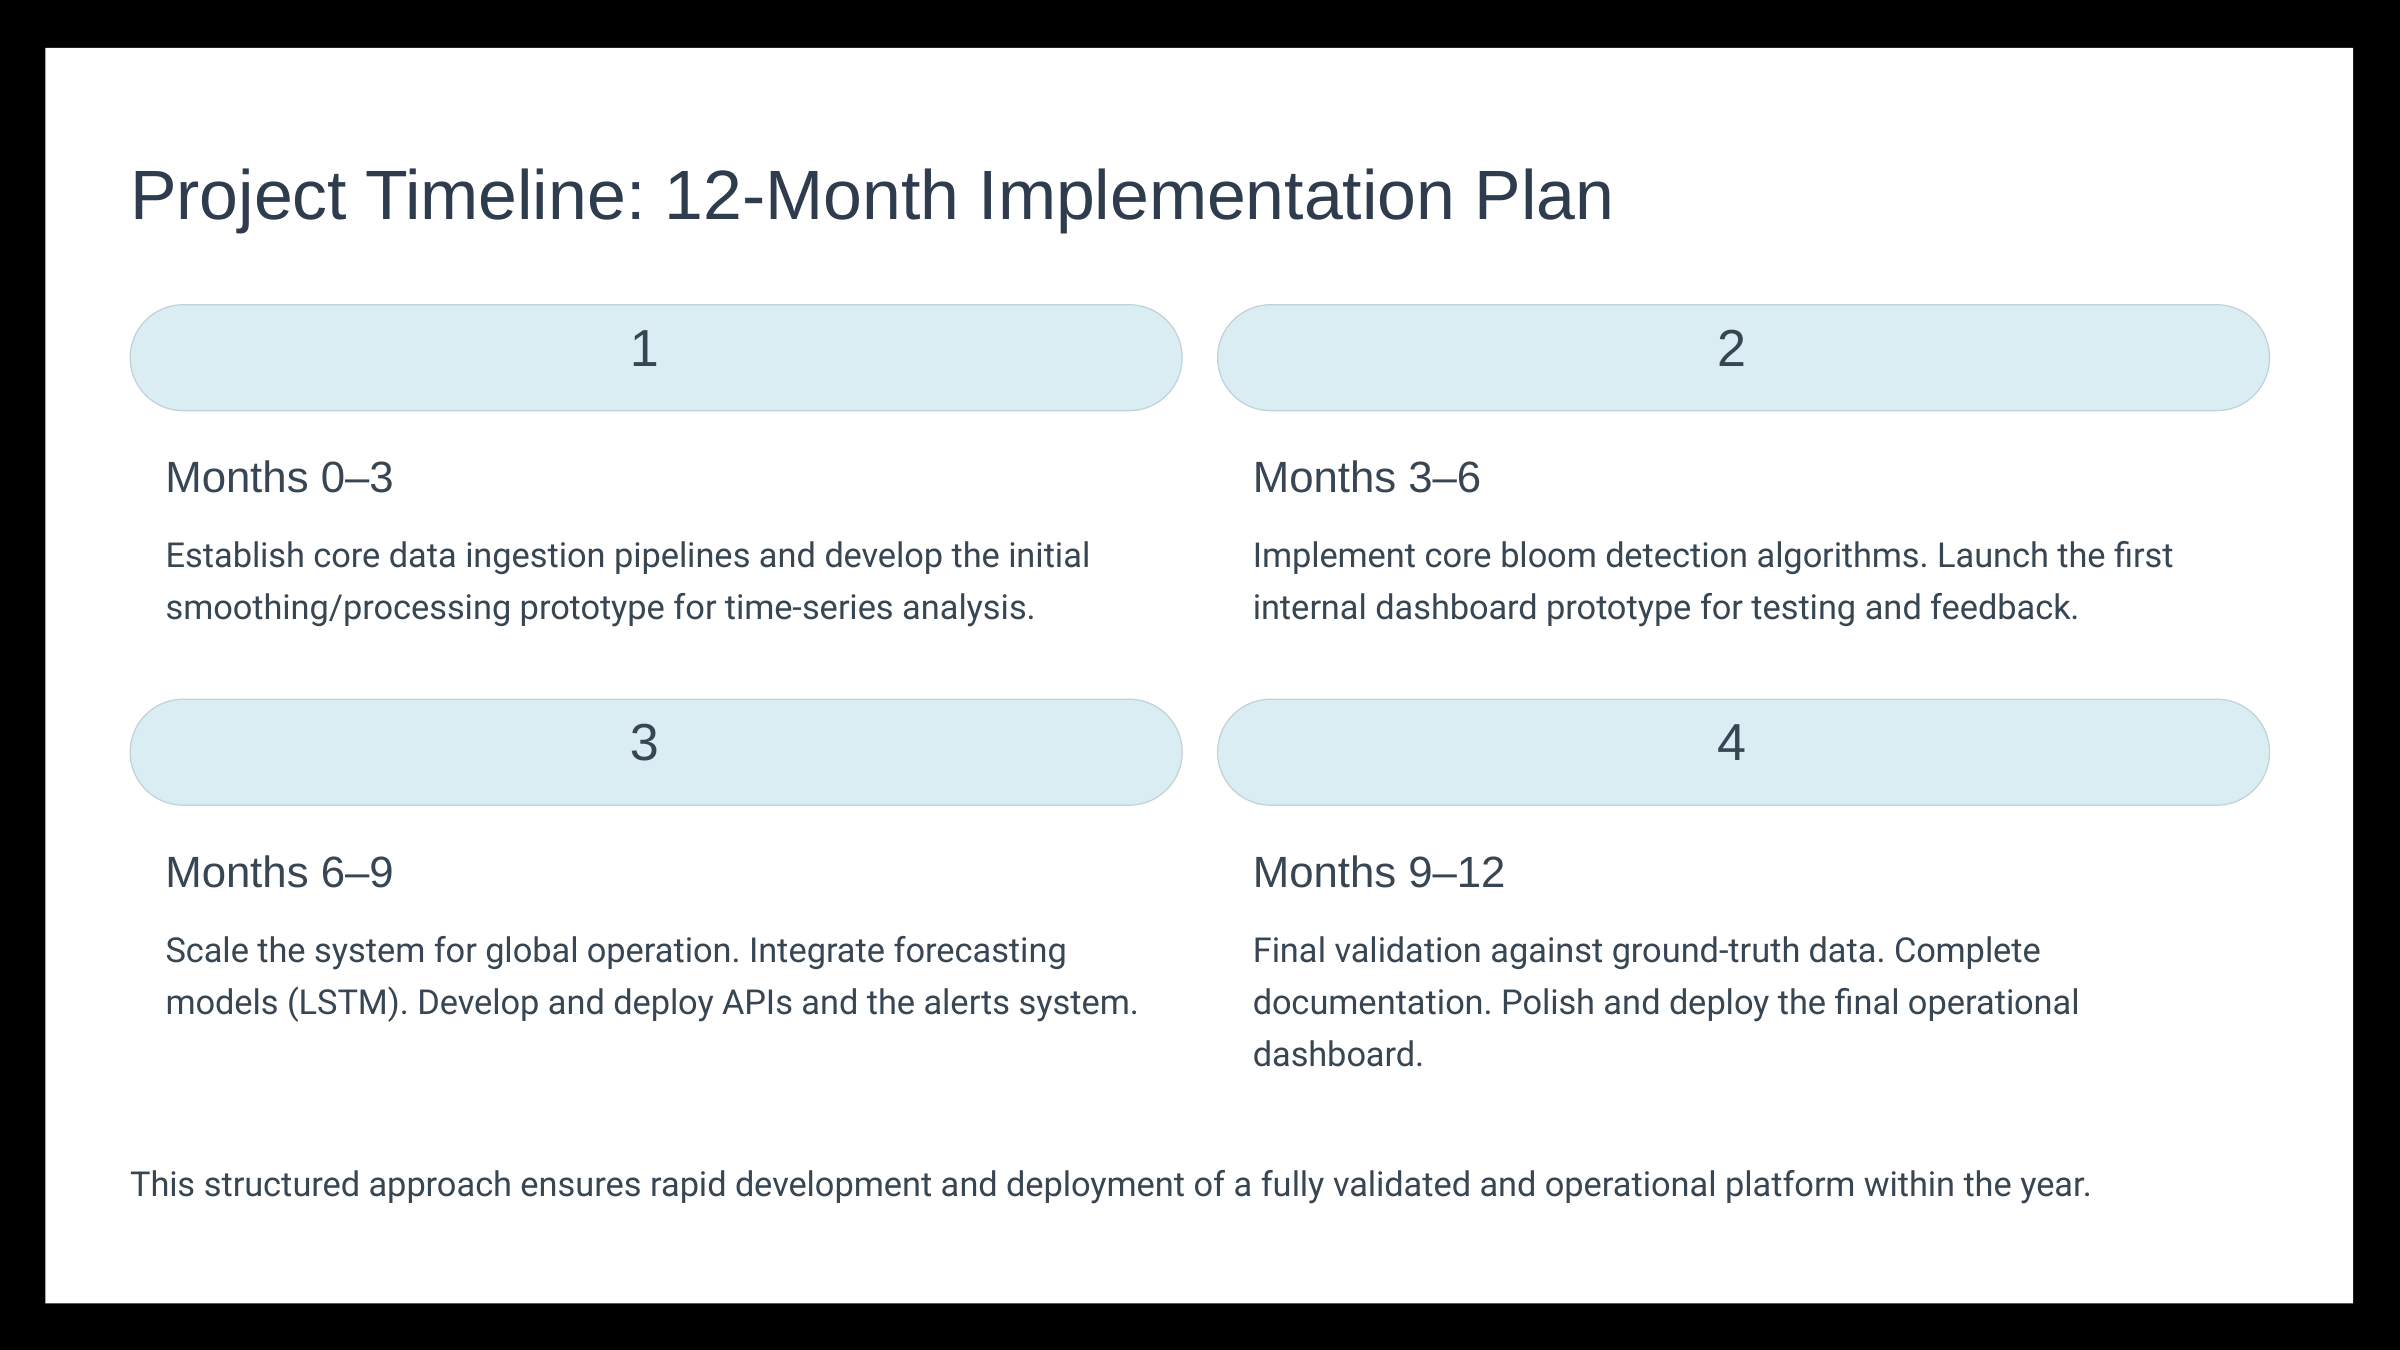

Project Timeline: 12-Month Implementation Plan

1
2
Months 0–3
Months 3–6
Establish core data ingestion pipelines and develop the initial smoothing/processing prototype for time-series analysis.
Implement core bloom detection algorithms. Launch the first internal dashboard prototype for testing and feedback.

3
4
Months 6–9
Months 9–12
Scale the system for global operation. Integrate forecasting models (LSTM). Develop and deploy APIs and the alerts system.
Final validation against ground-truth data. Complete documentation. Polish and deploy the final operational dashboard.
This structured approach ensures rapid development and deployment of a fully validated and operational platform within the year.